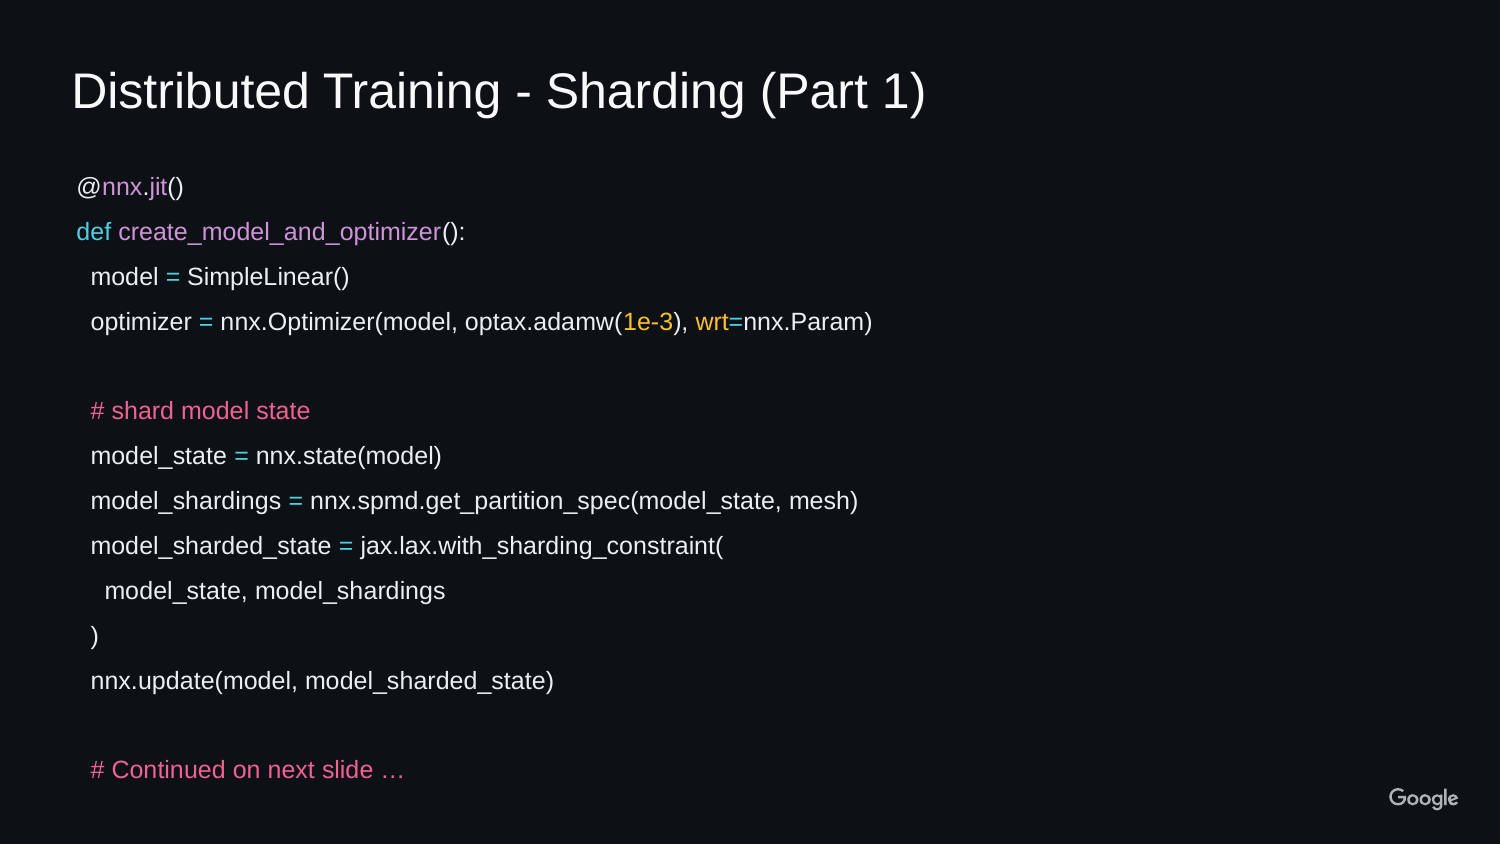

Distributed Training - Sharding (Part 1)
@nnx.jit()
def create_model_and_optimizer():
  model = SimpleLinear()
  optimizer = nnx.Optimizer(model, optax.adamw(1e-3), wrt=nnx.Param)

  # shard model state
  model_state = nnx.state(model)
  model_shardings = nnx.spmd.get_partition_spec(model_state, mesh)
  model_sharded_state = jax.lax.with_sharding_constraint(
    model_state, model_shardings
  )
  nnx.update(model, model_sharded_state)

  # Continued on next slide …